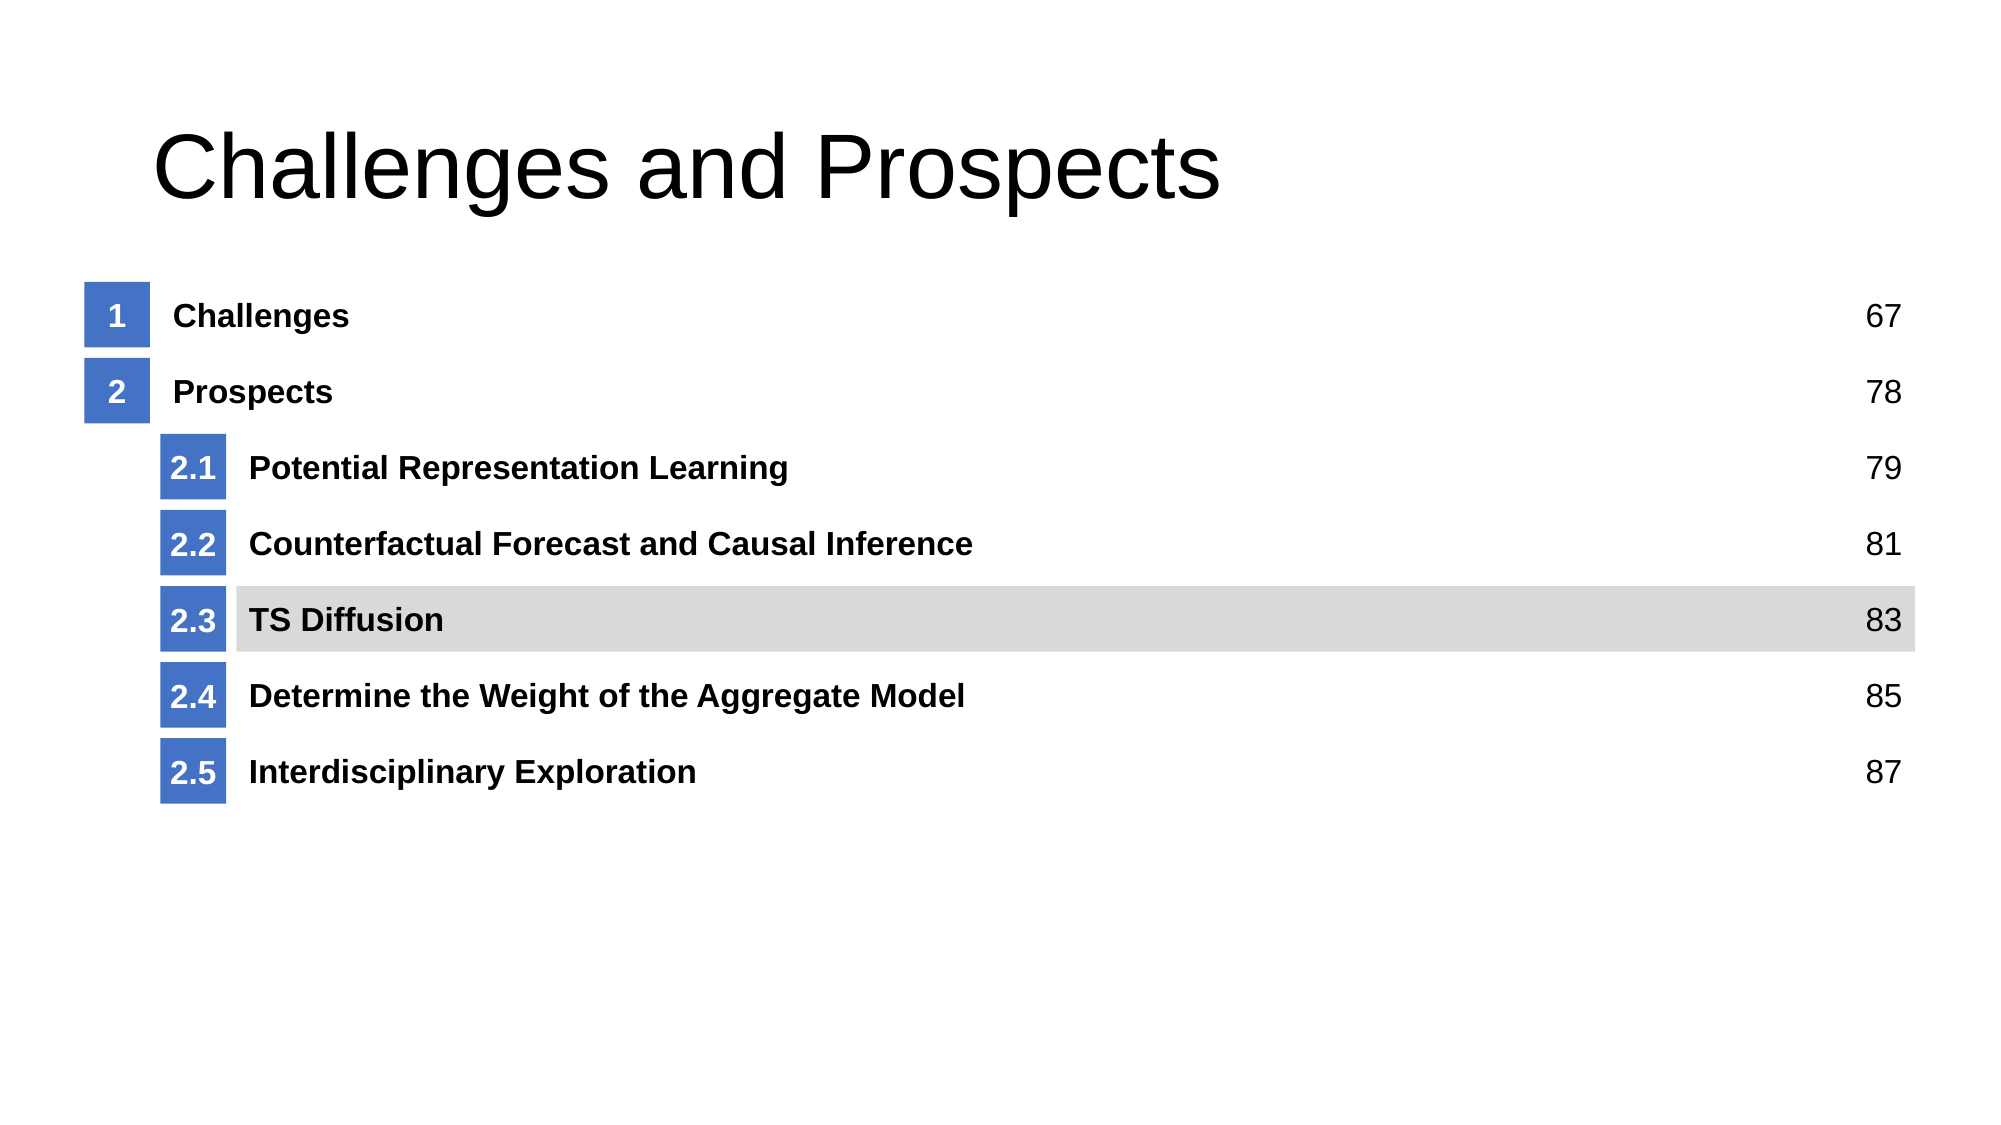

# Challenges and Prospects
1
Challenges
67
2
Prospects
78
2.1
Potential Representation Learning
79
2.2
Counterfactual Forecast and Causal Inference
81
2.3

TS Diffusion
83
2.4
Determine the Weight of the Aggregate Model
85
2.5
Interdisciplinary Exploration
87